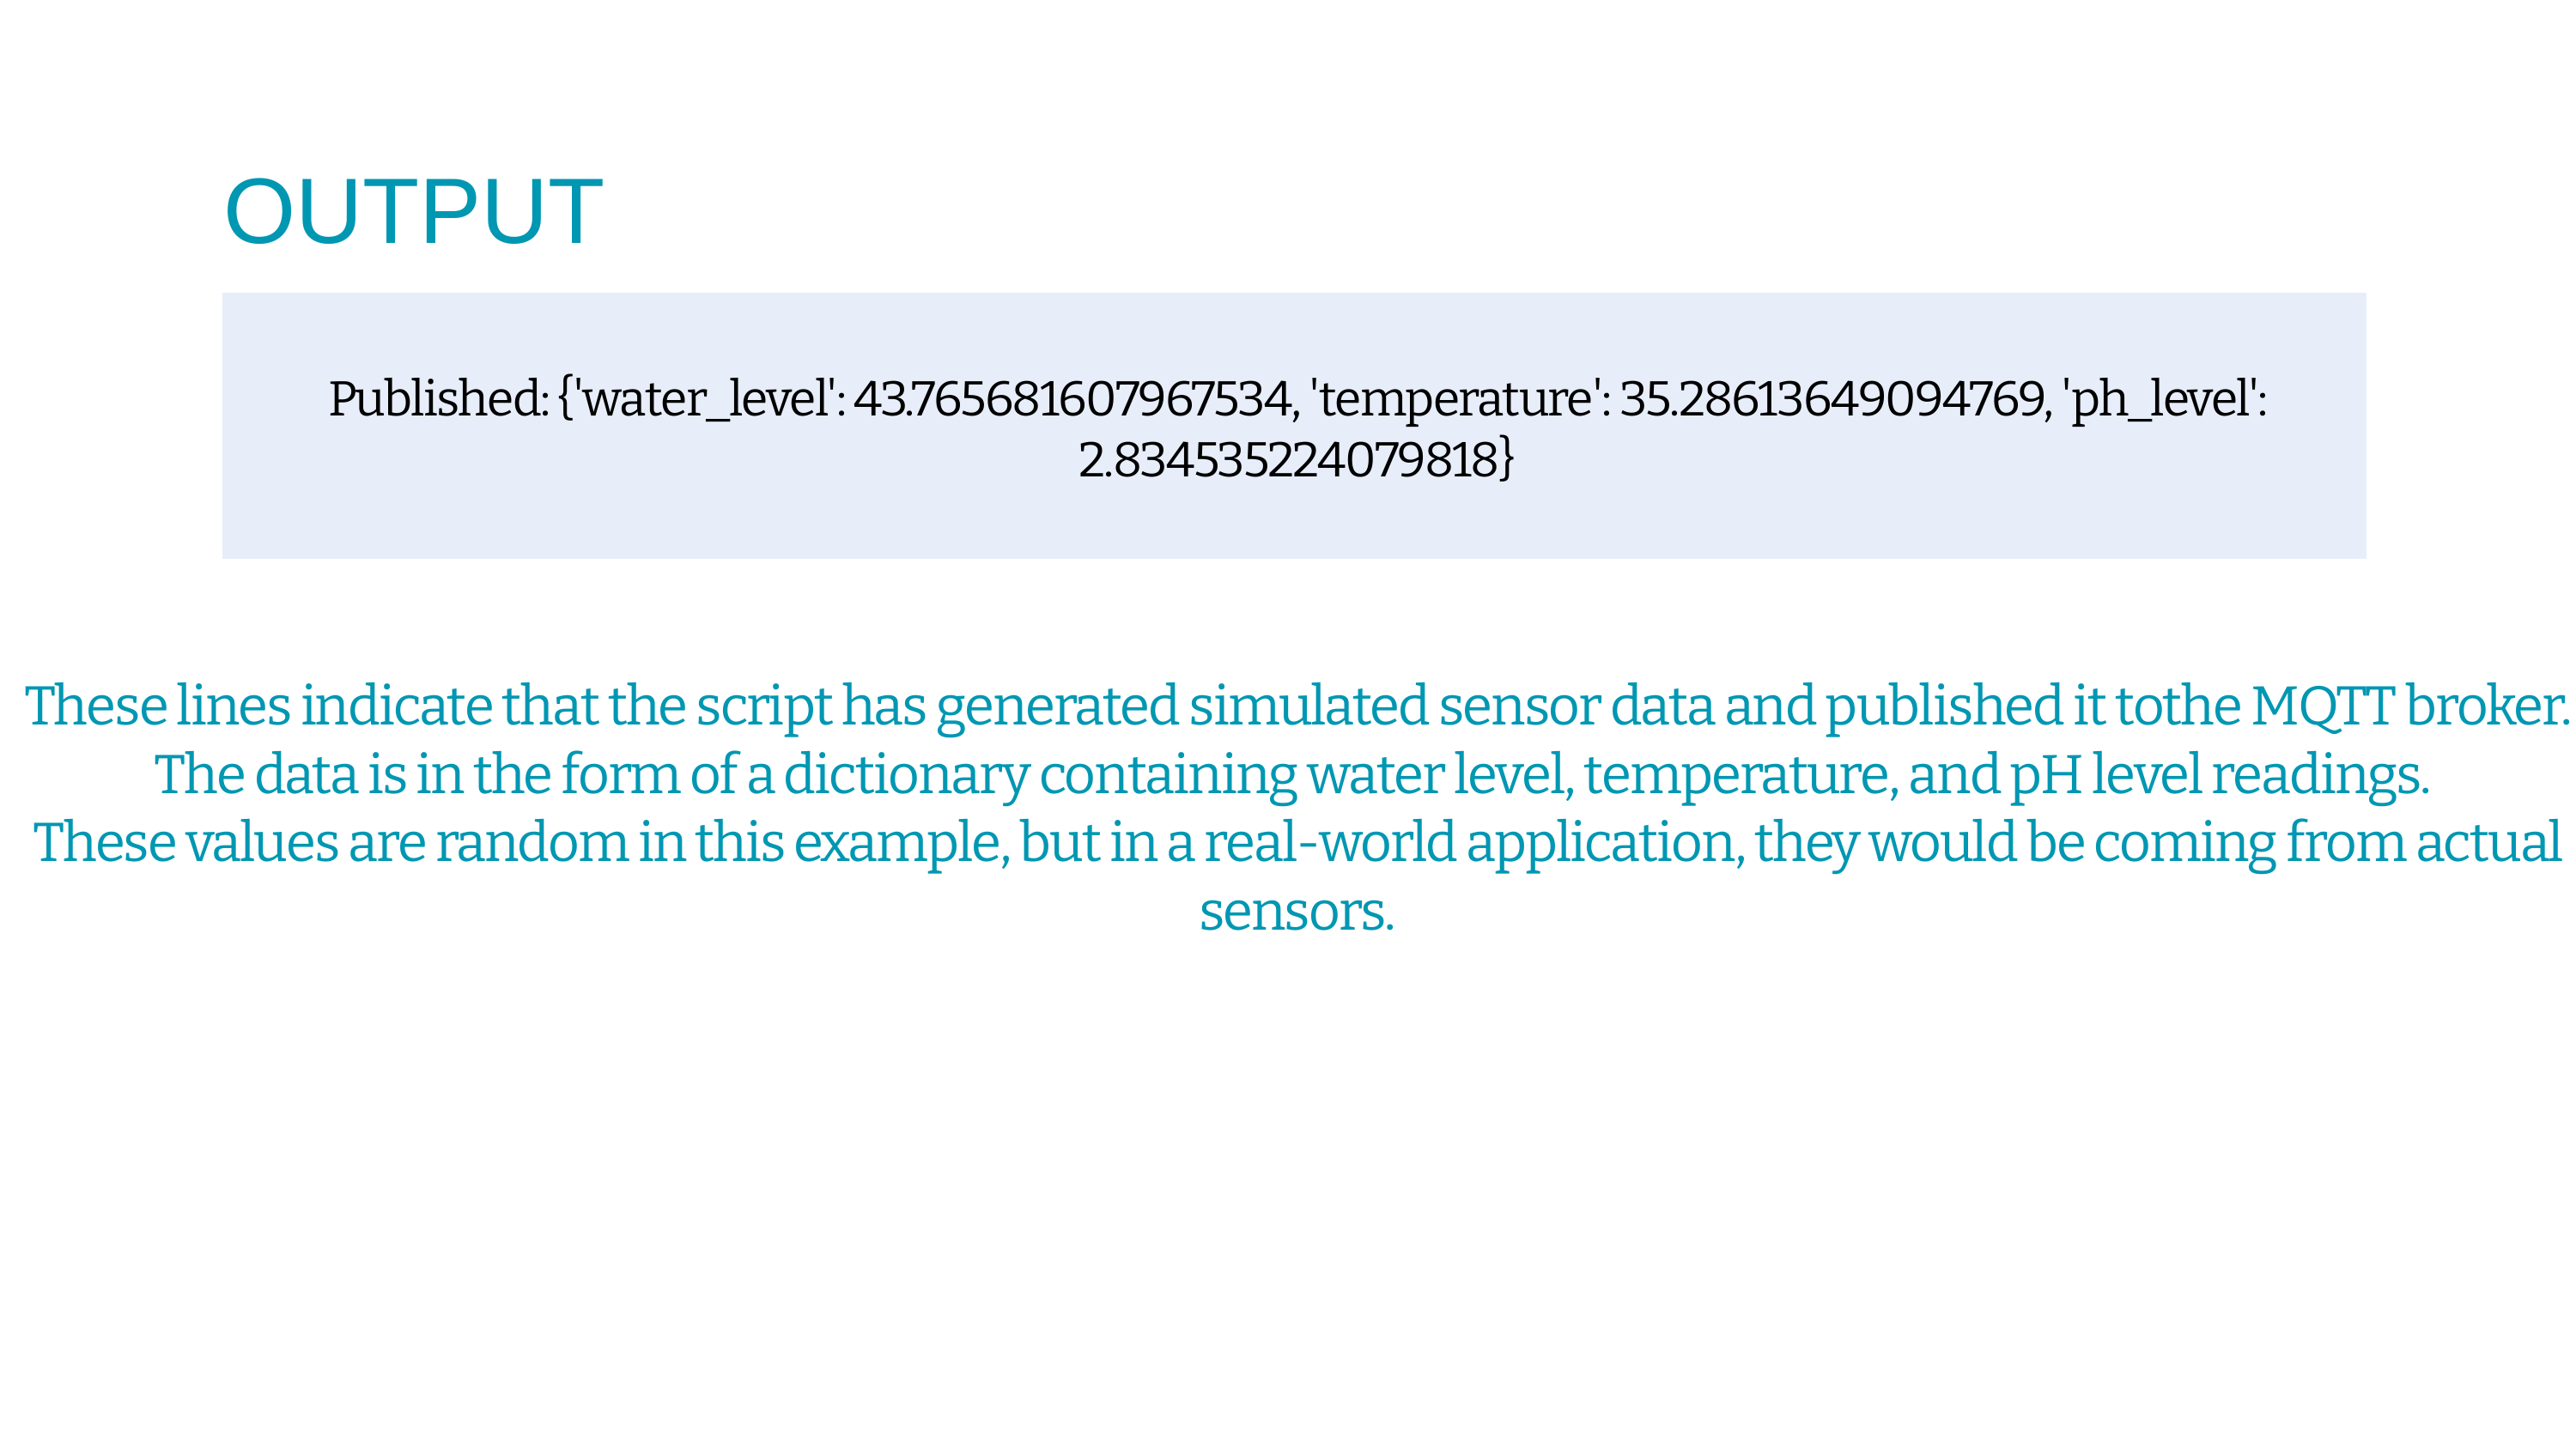

OUTPUT

Published: {'water_level': 43.765681607967534, 'temperature': 35.28613649094769, 'ph_level': 2.834535224079818}
These lines indicate that the script has generated simulated sensor data and published it tothe MQTT broker. The data is in the form of a dictionary containing water level, temperature, and pH level readings.
These values are random in this example, but in a real-world application, they would be coming from actual sensors.